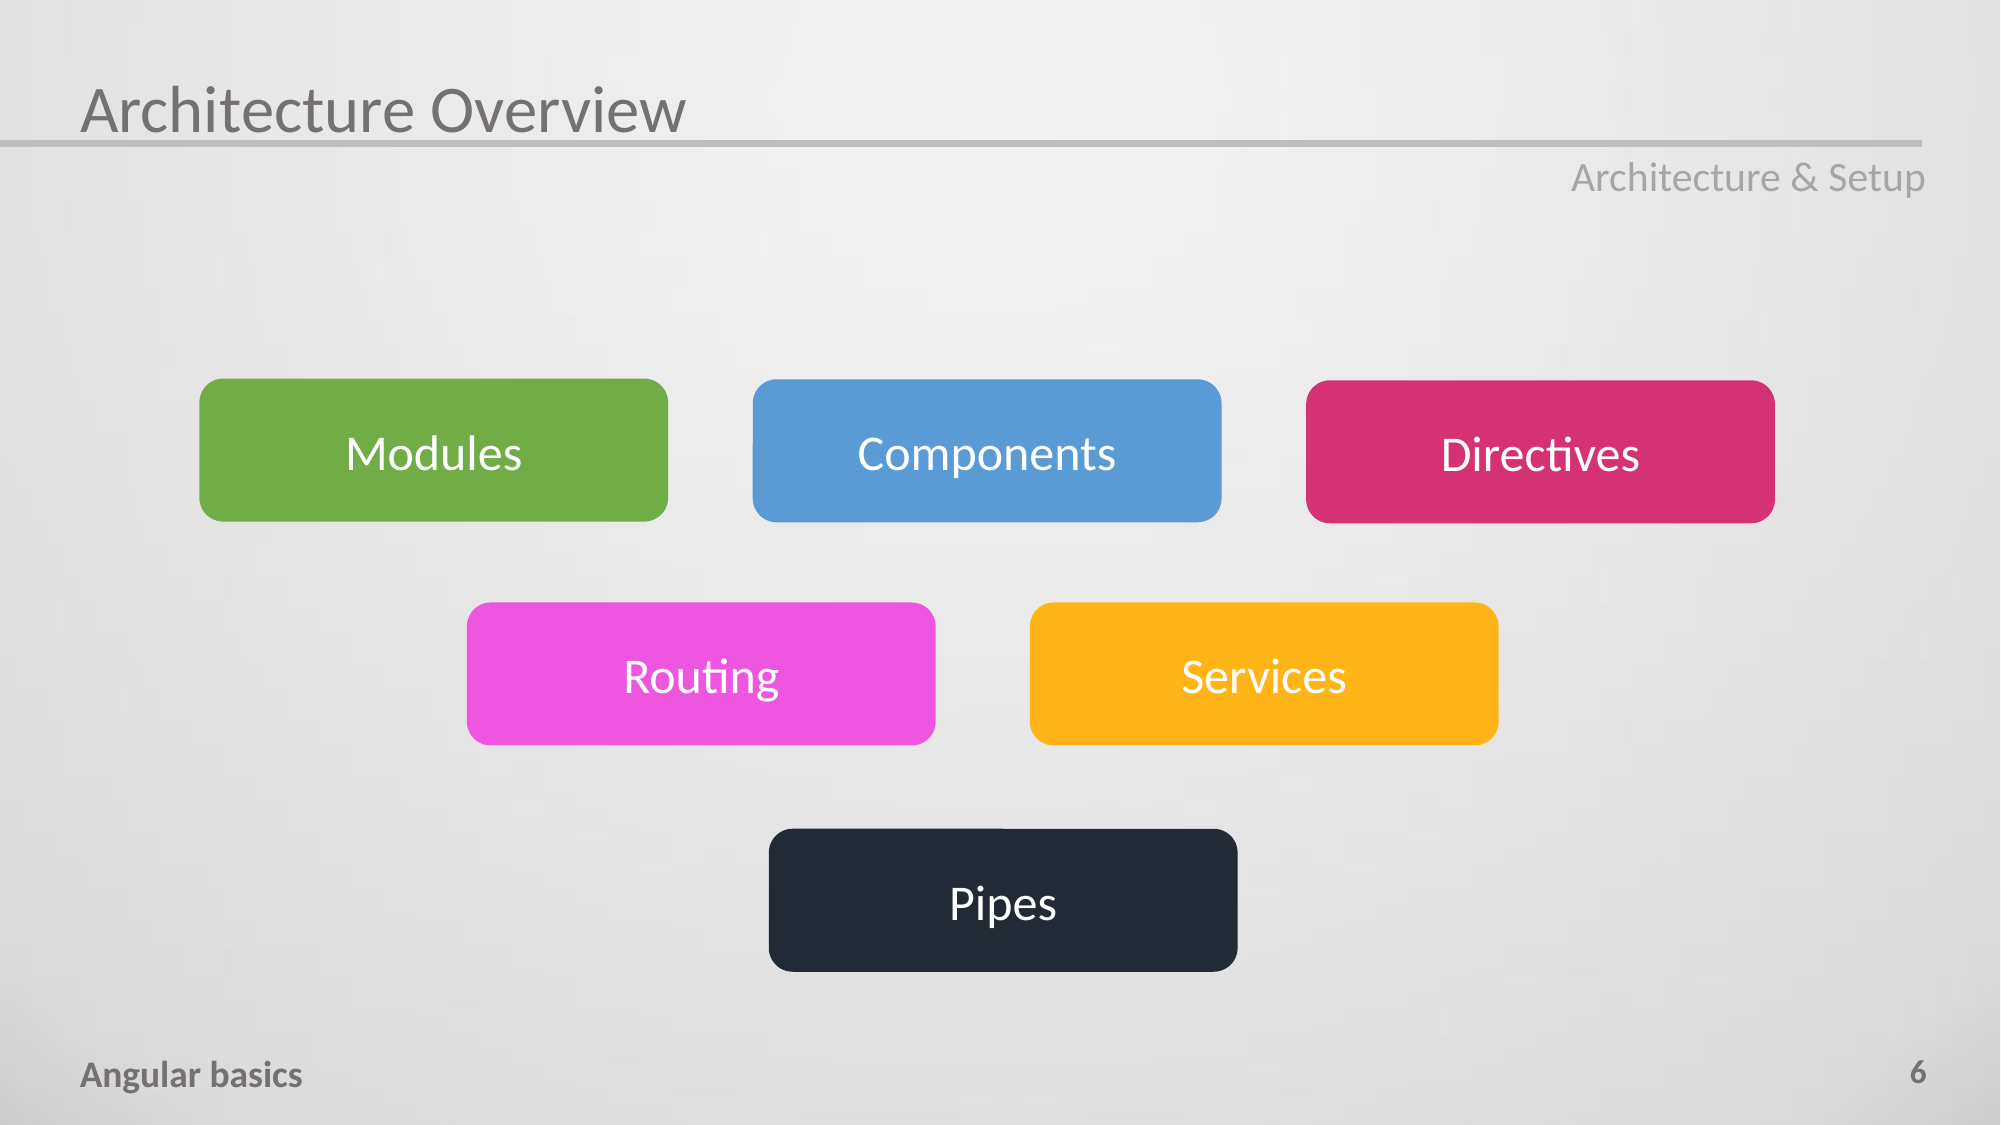

Architecture Overview
Architecture & Setup
Modules
Components
Directives
Routing
Services
Pipes
6
Angular basics